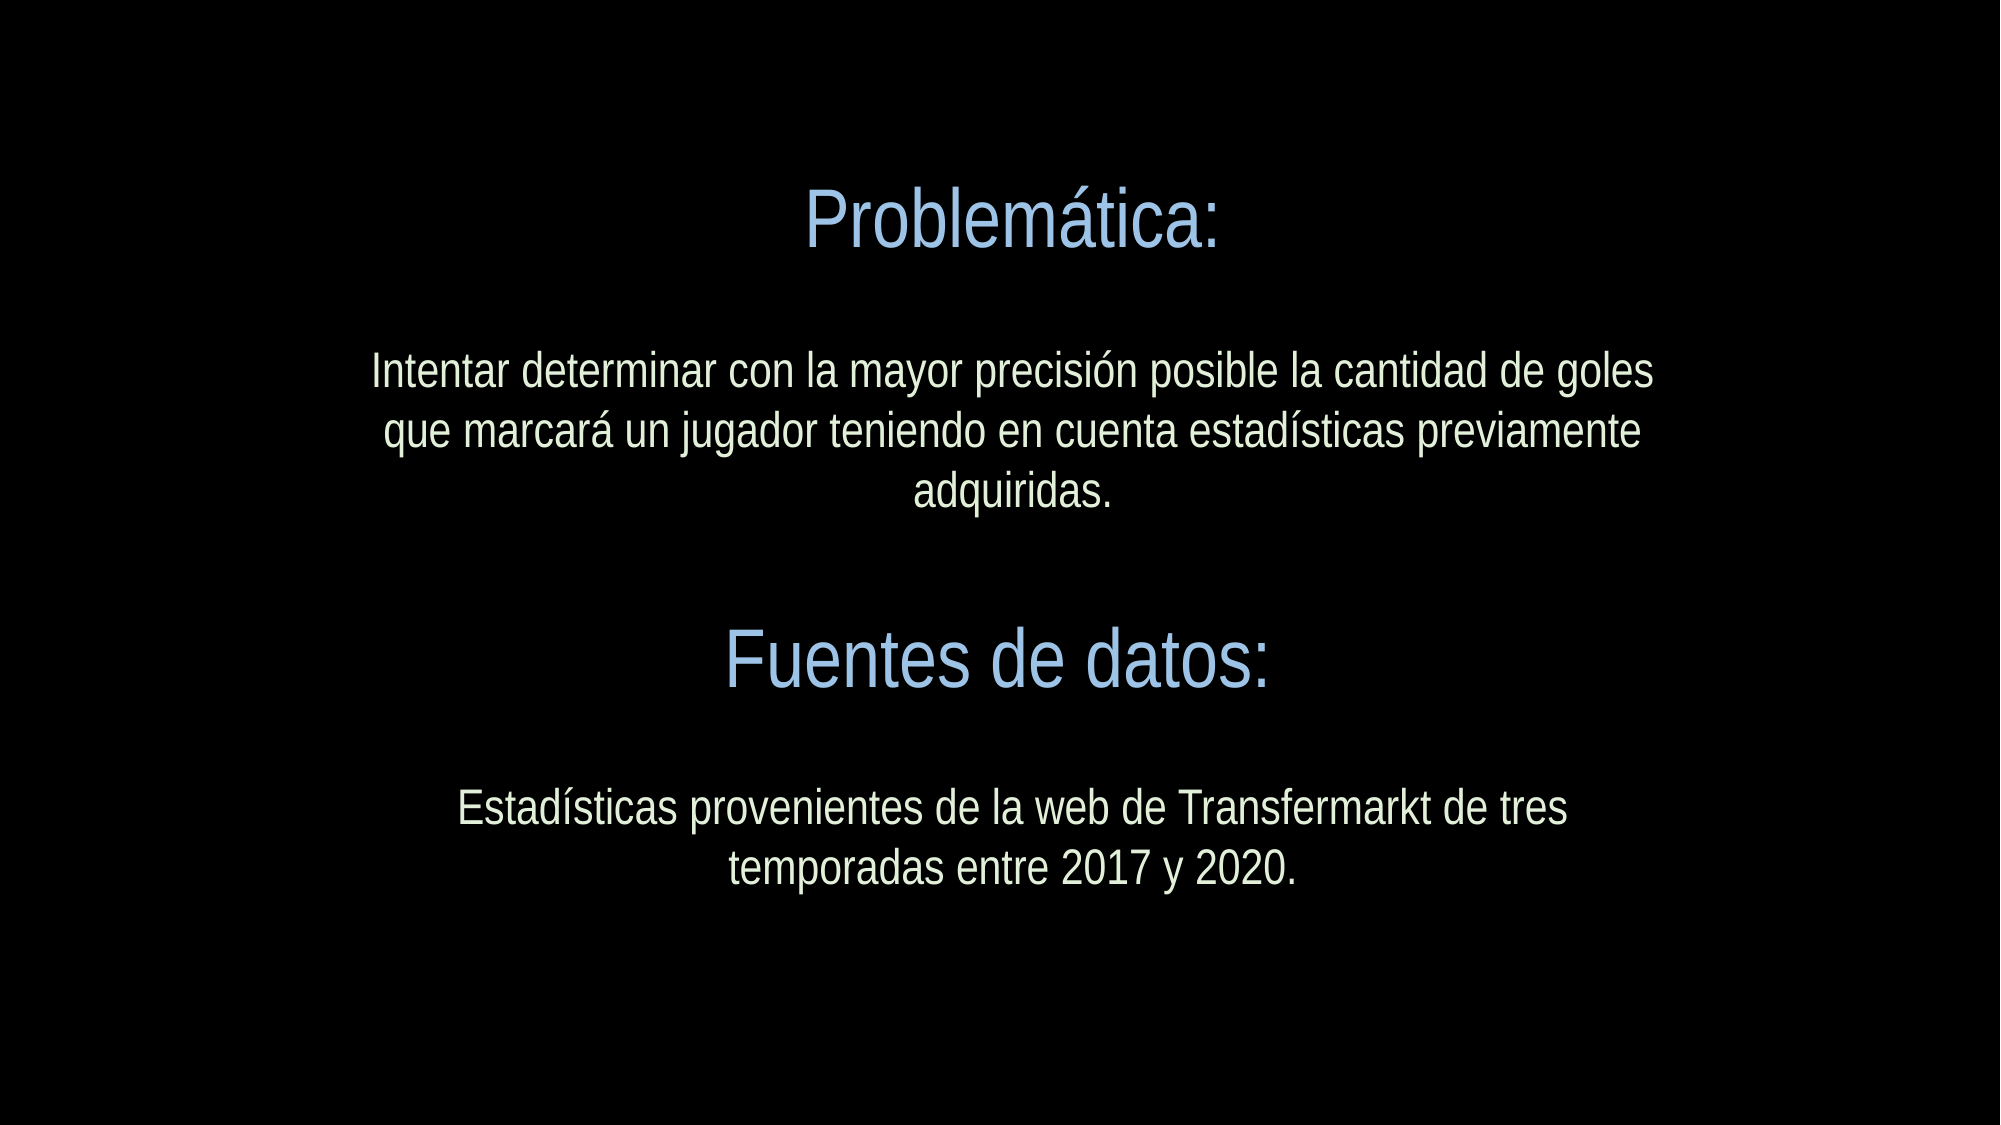

Problemática:
Intentar determinar con la mayor precisión posible la cantidad de goles que marcará un jugador teniendo en cuenta estadísticas previamente adquiridas.
Fuentes de datos:
Estadísticas provenientes de la web de Transfermarkt de tres temporadas entre 2017 y 2020.